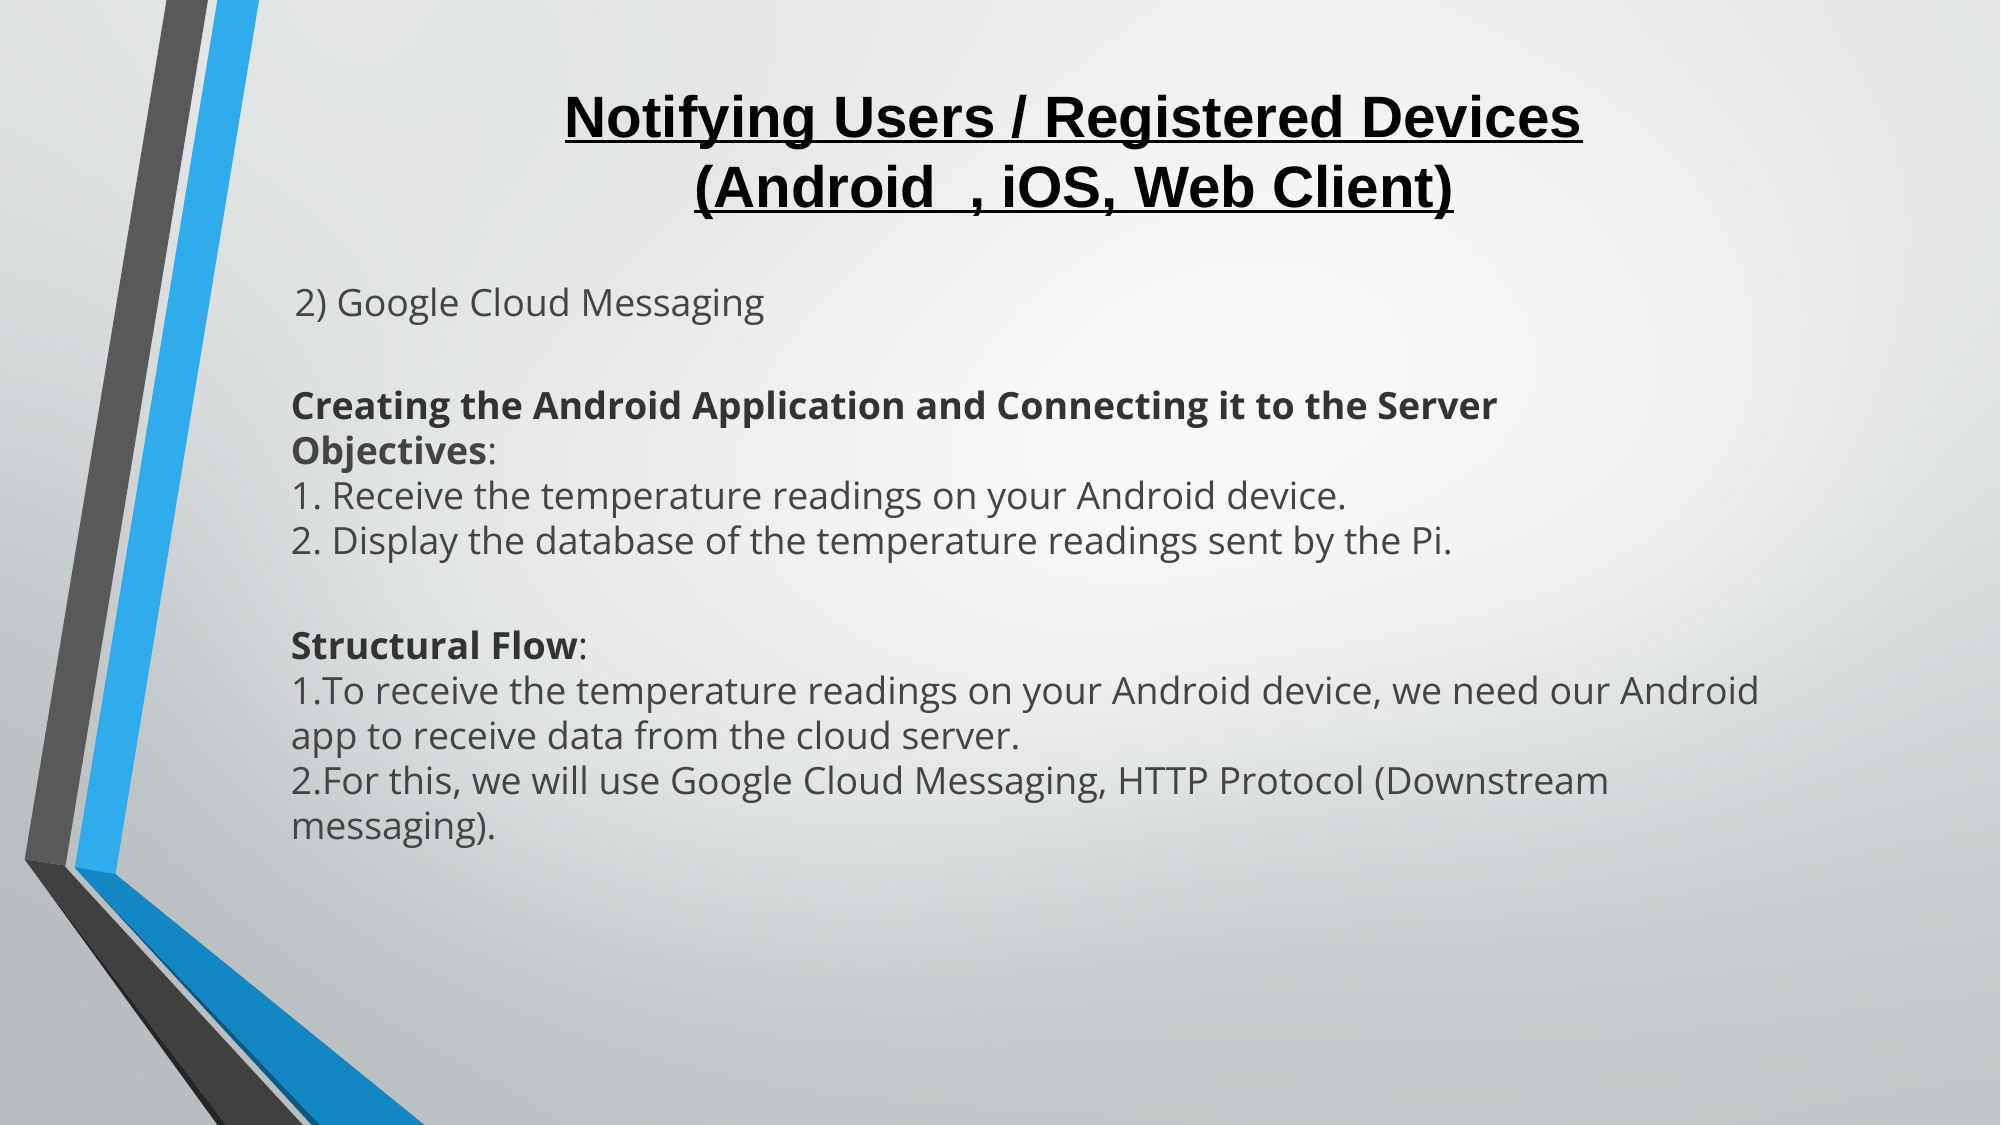

Notifying Users / Registered Devices
(Android  , iOS, Web Client)
2) Google Cloud Messaging
Creating the Android Application and Connecting it to the Server
Objectives:
1. Receive the temperature readings on your Android device.
2. Display the database of the temperature readings sent by the Pi.
Structural Flow:
To receive the temperature readings on your Android device, we need our Android app to receive data from the cloud server.
For this, we will use Google Cloud Messaging, HTTP Protocol (Downstream messaging).